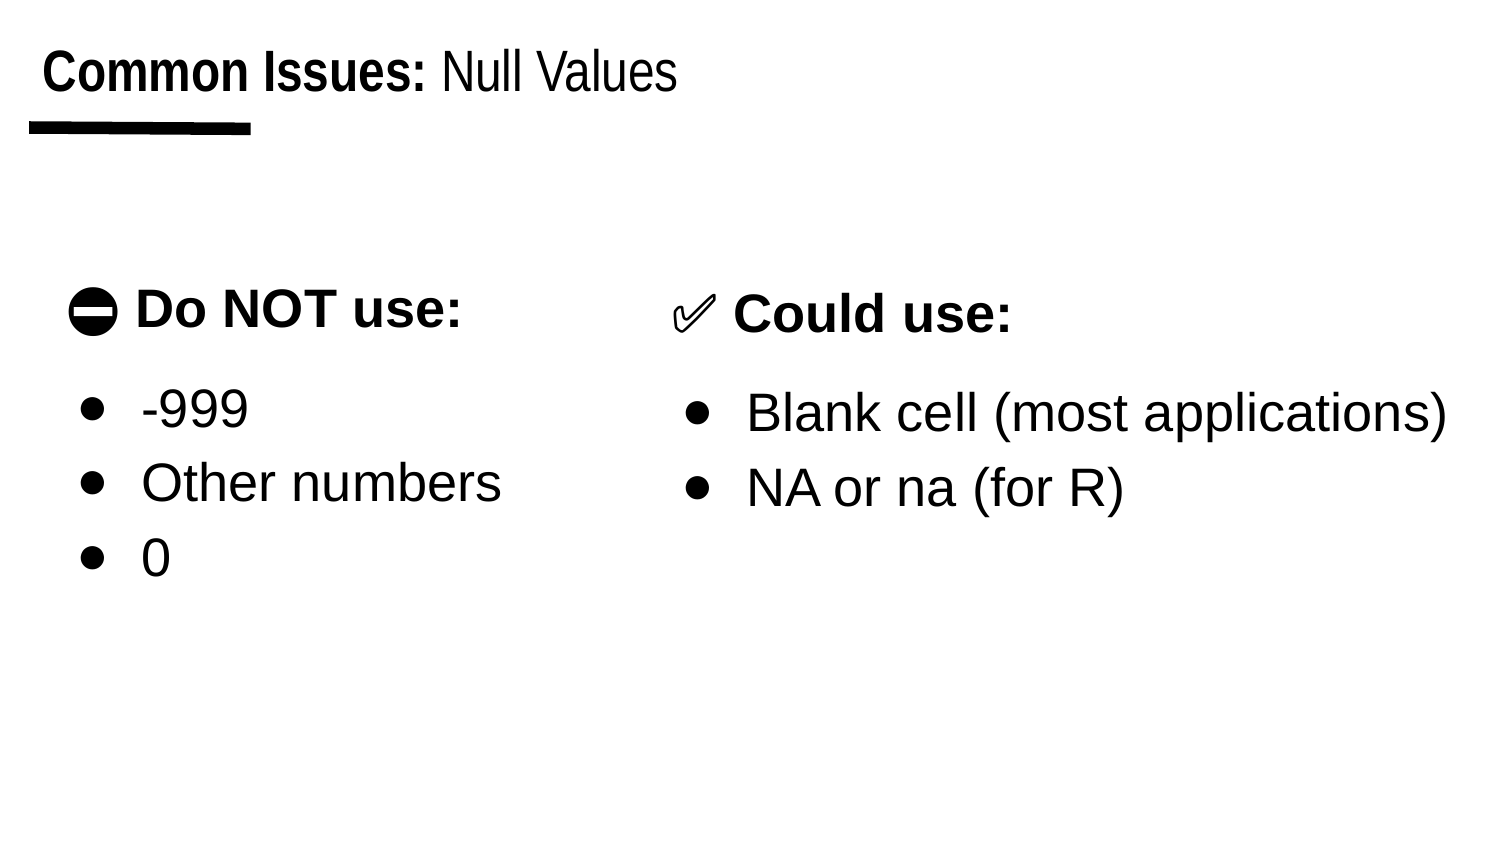

# Common Issues: Null Values
⛔ Do NOT use:
-999
Other numbers
0
✅ Could use:
Blank cell (most applications)
NA or na (for R)